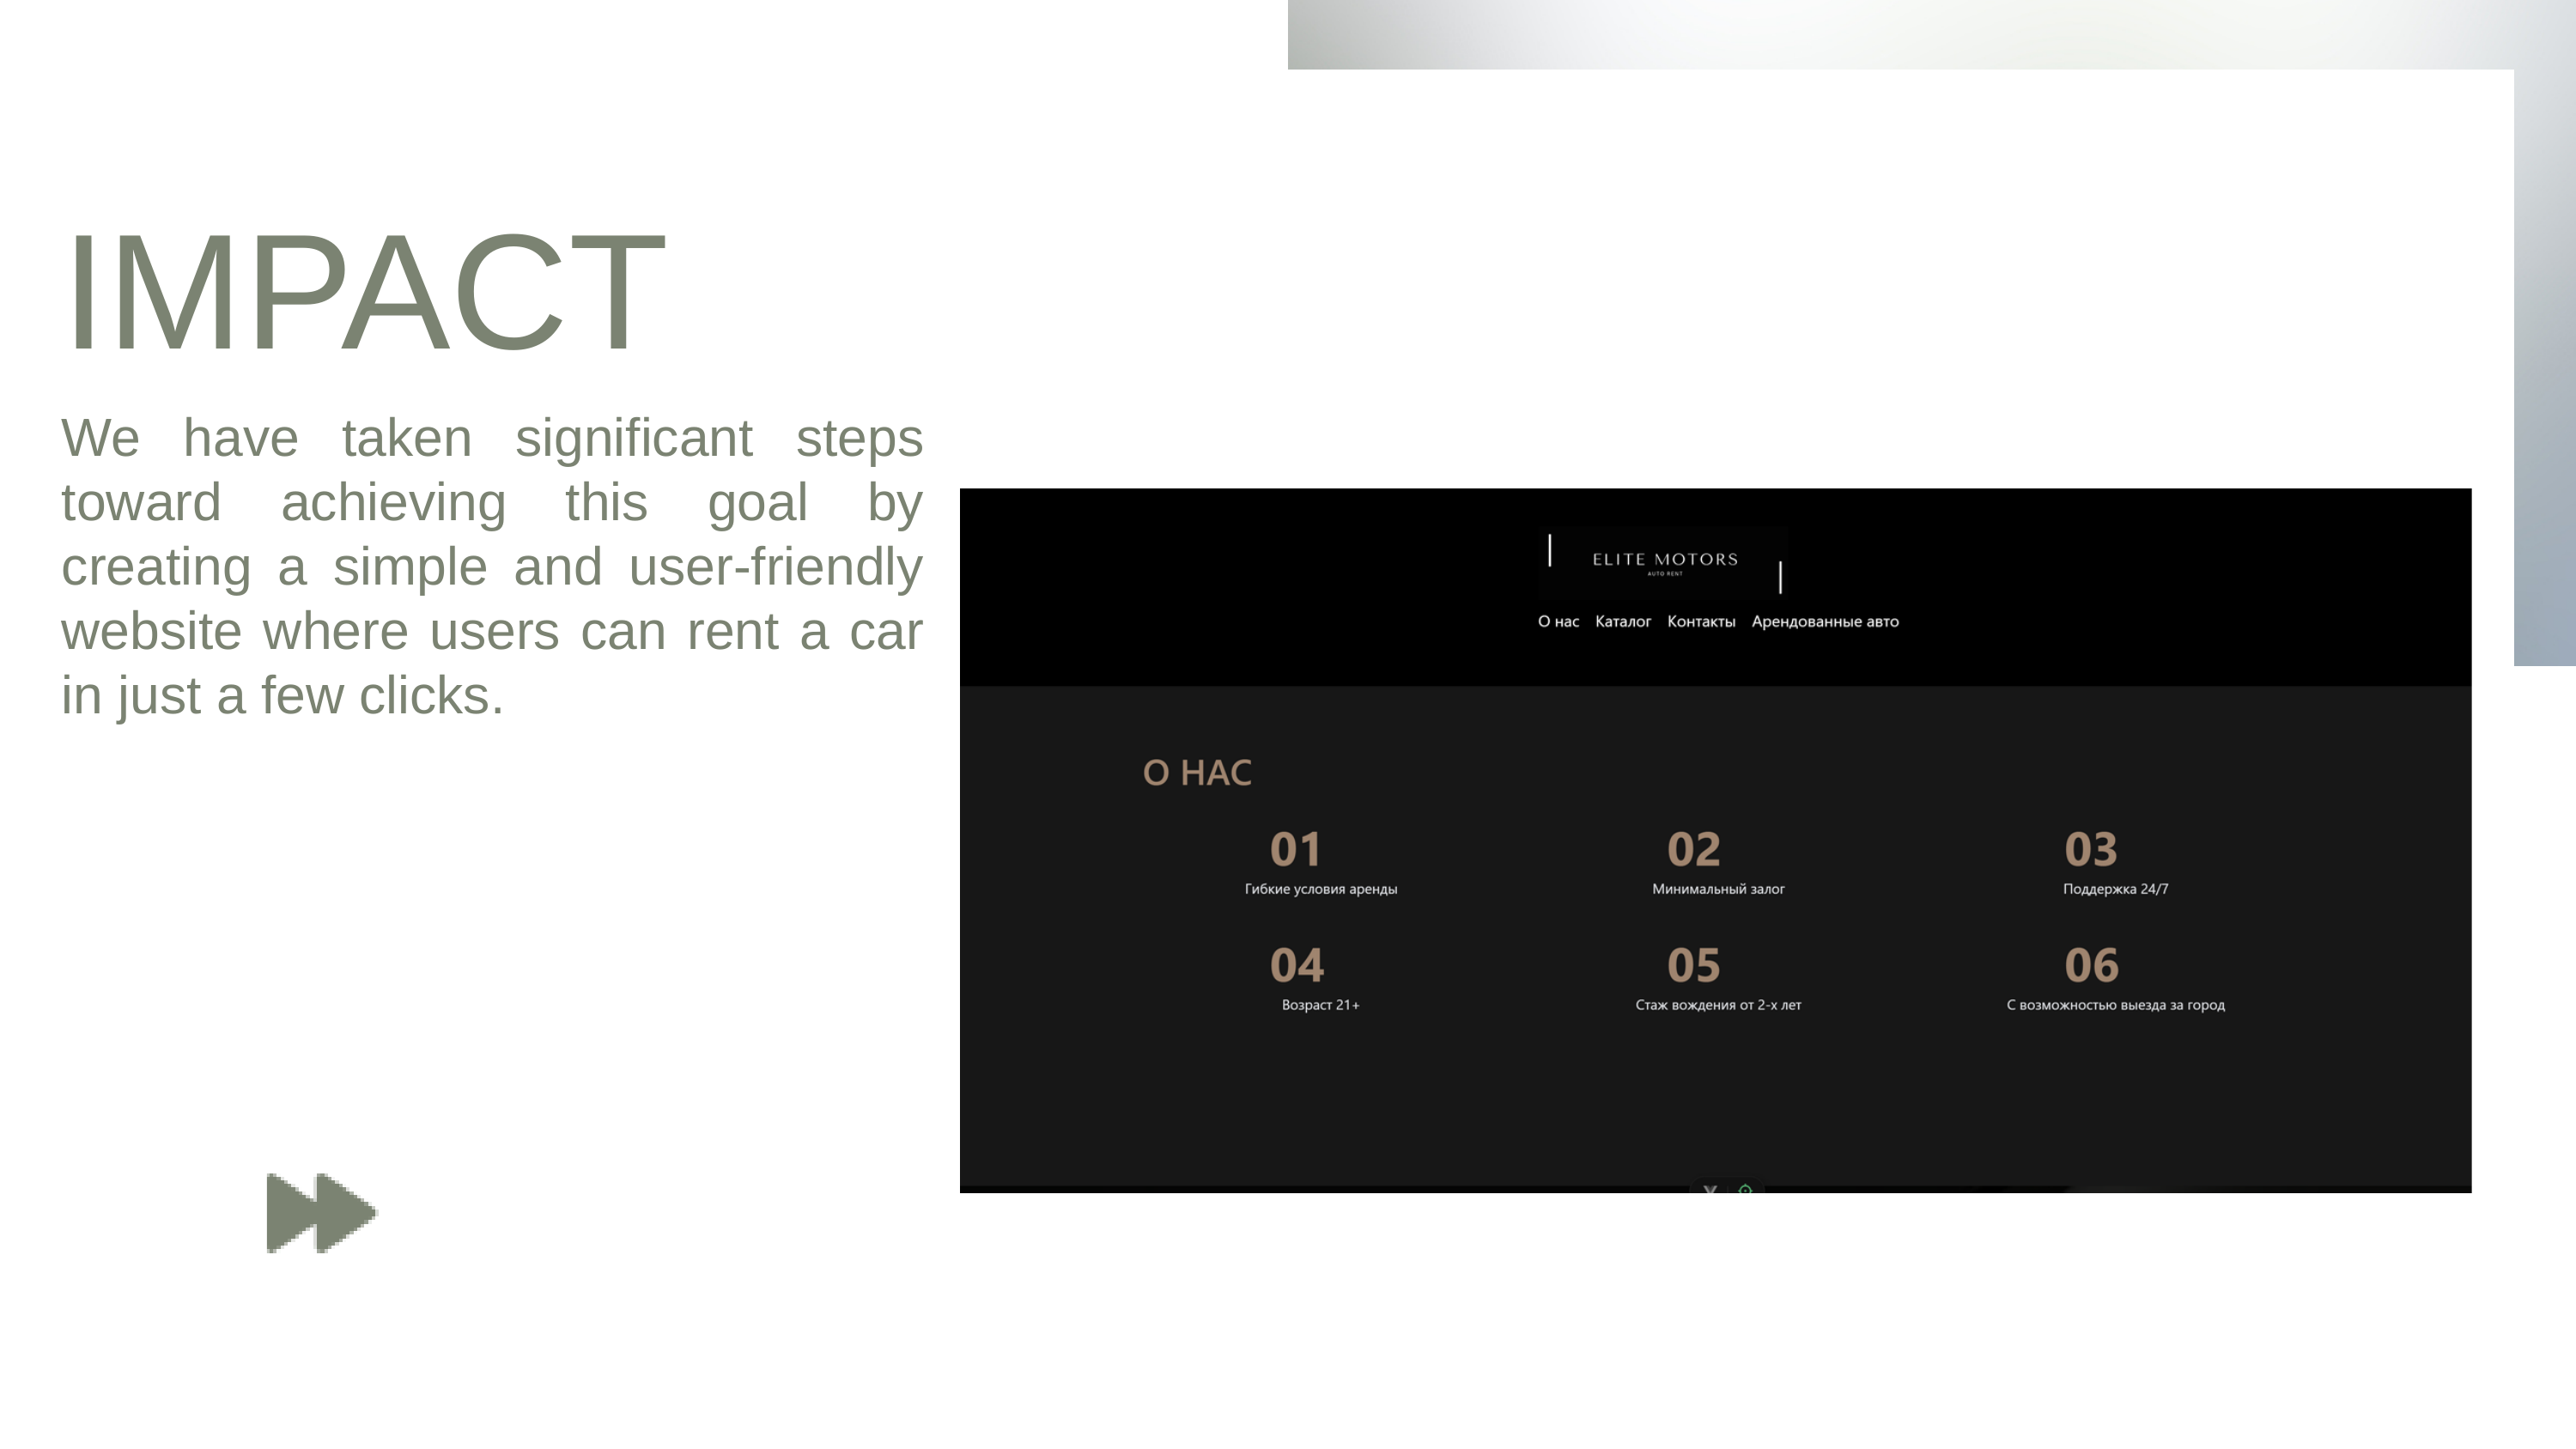

IMPACT
We have taken significant steps toward achieving this goal by creating a simple and user-friendly website where users can rent a car in just a few clicks.